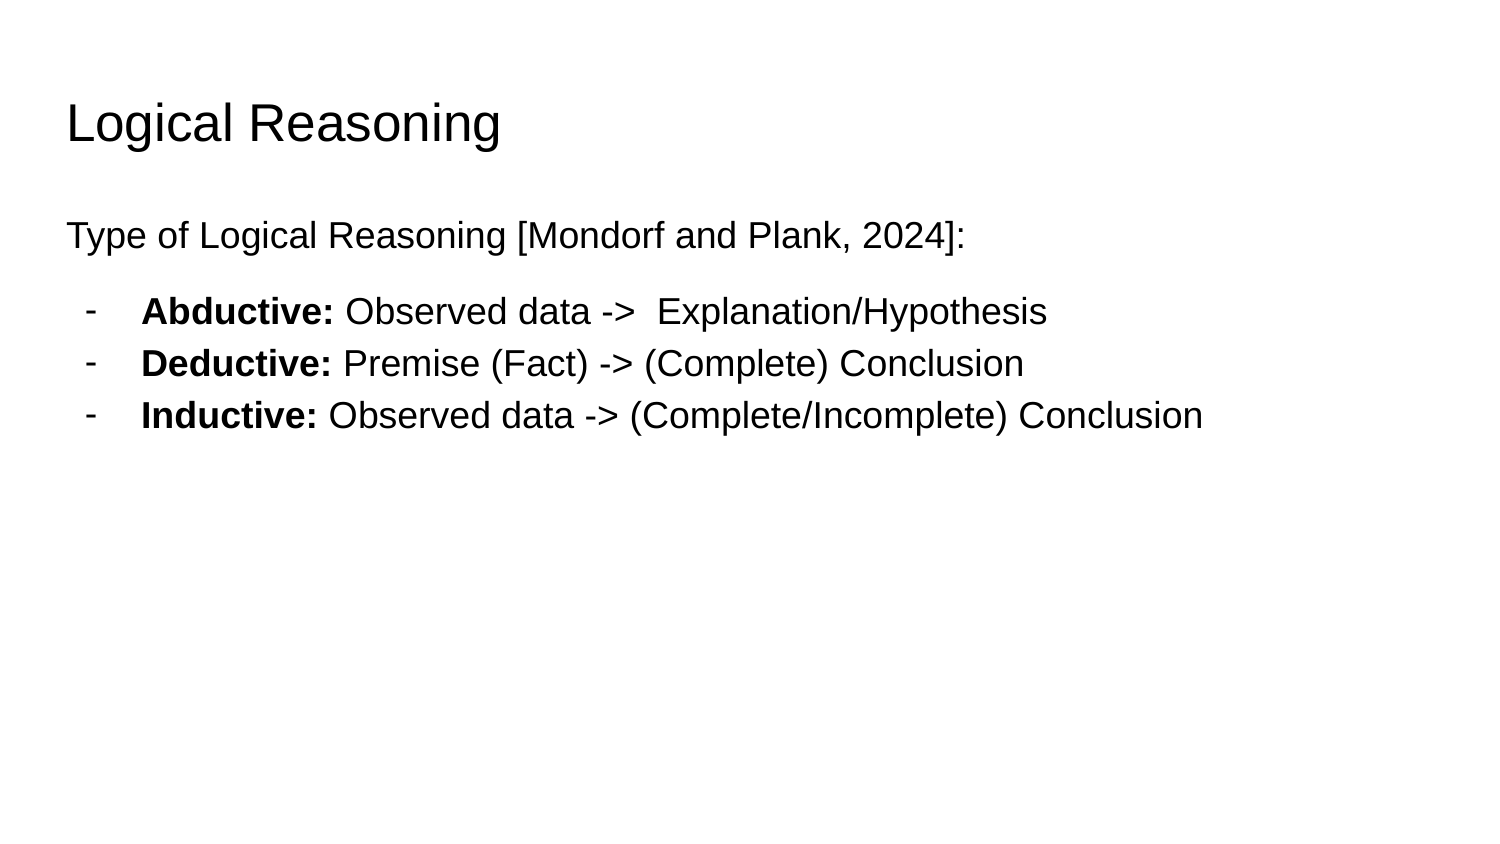

# Logical Reasoning
Type of Logical Reasoning [Mondorf and Plank, 2024]:
Abductive: Observed data ->  Explanation/Hypothesis
Deductive: Premise (Fact) -> (Complete) Conclusion
Inductive: Observed data -> (Complete/Incomplete) Conclusion